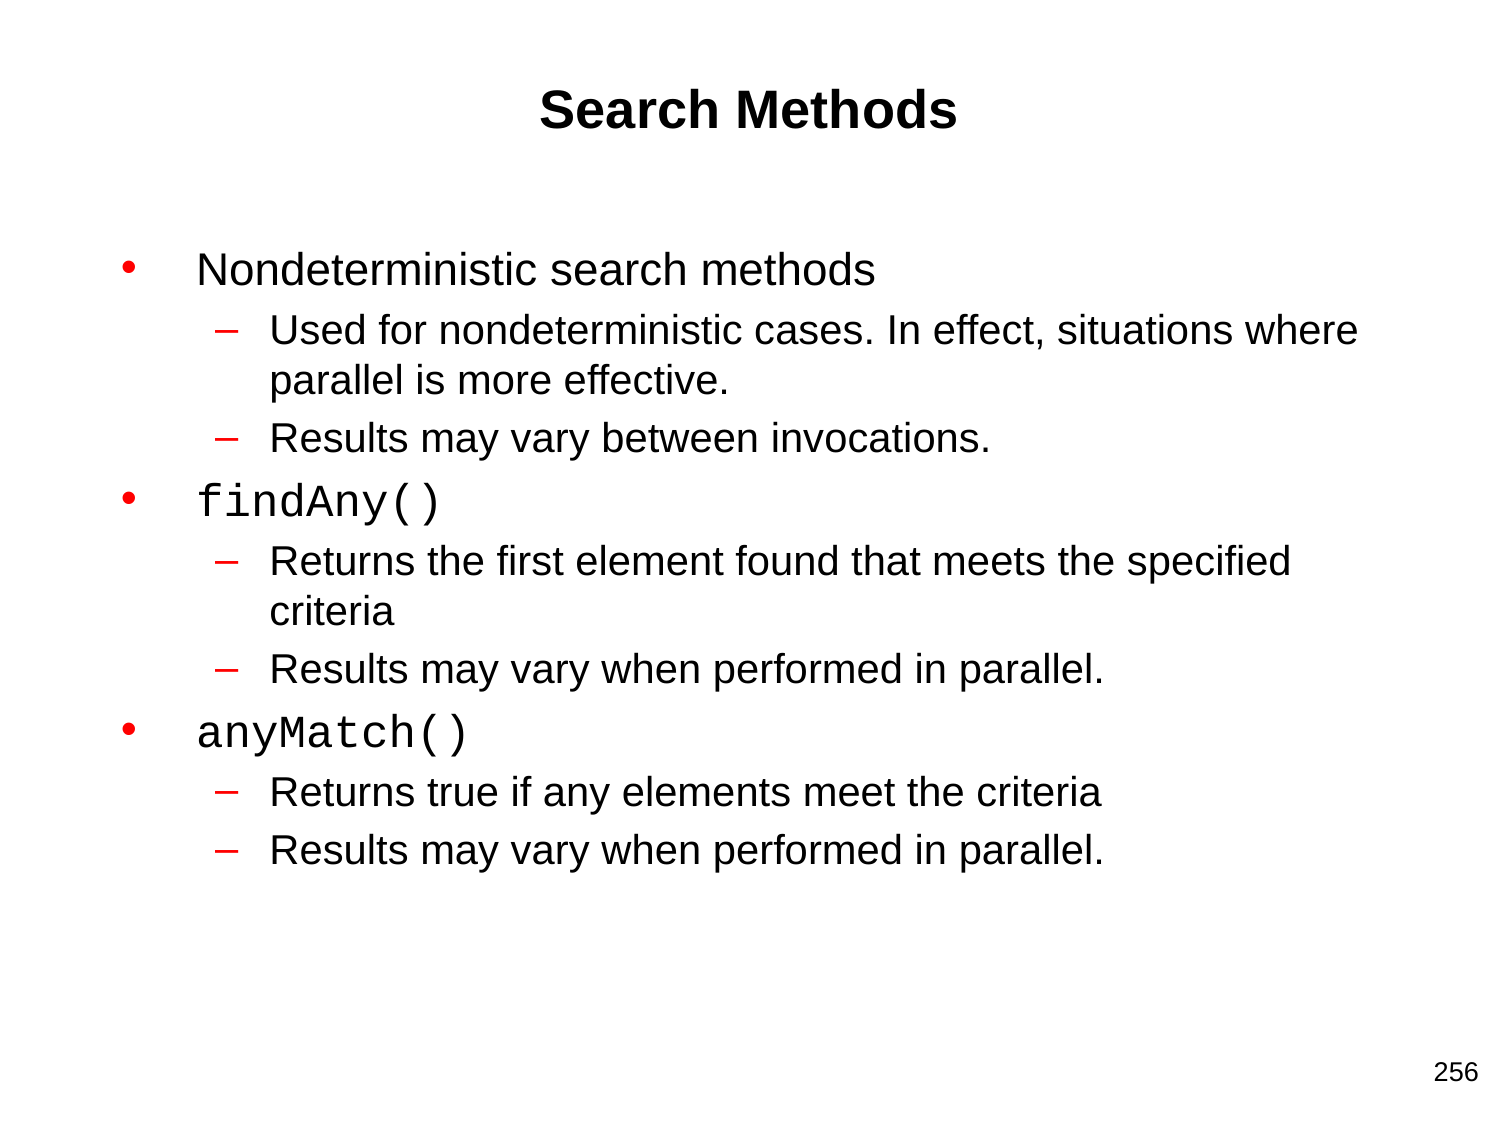

# Search Methods
Nondeterministic search methods
Used for nondeterministic cases. In effect, situations where parallel is more effective.
Results may vary between invocations.
findAny()
Returns the first element found that meets the specified criteria
Results may vary when performed in parallel.
anyMatch()
Returns true if any elements meet the criteria
Results may vary when performed in parallel.
256